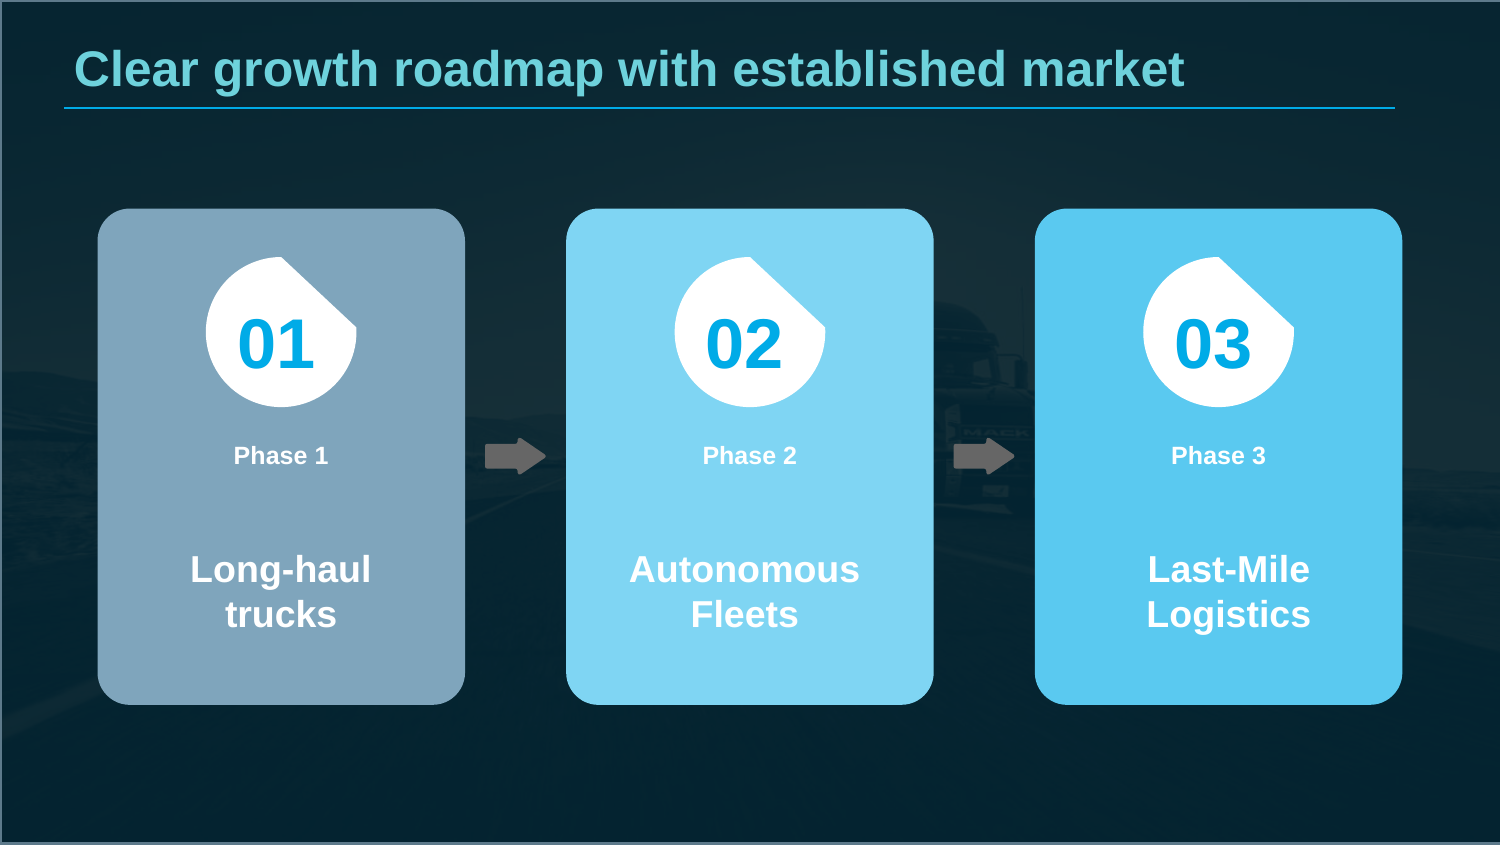

Clear growth roadmap with established market

01
02
03
Phase 1
Phase 2
Phase 3

Autonomous Fleets
Last-Mile Logistics
Long-haul trucks